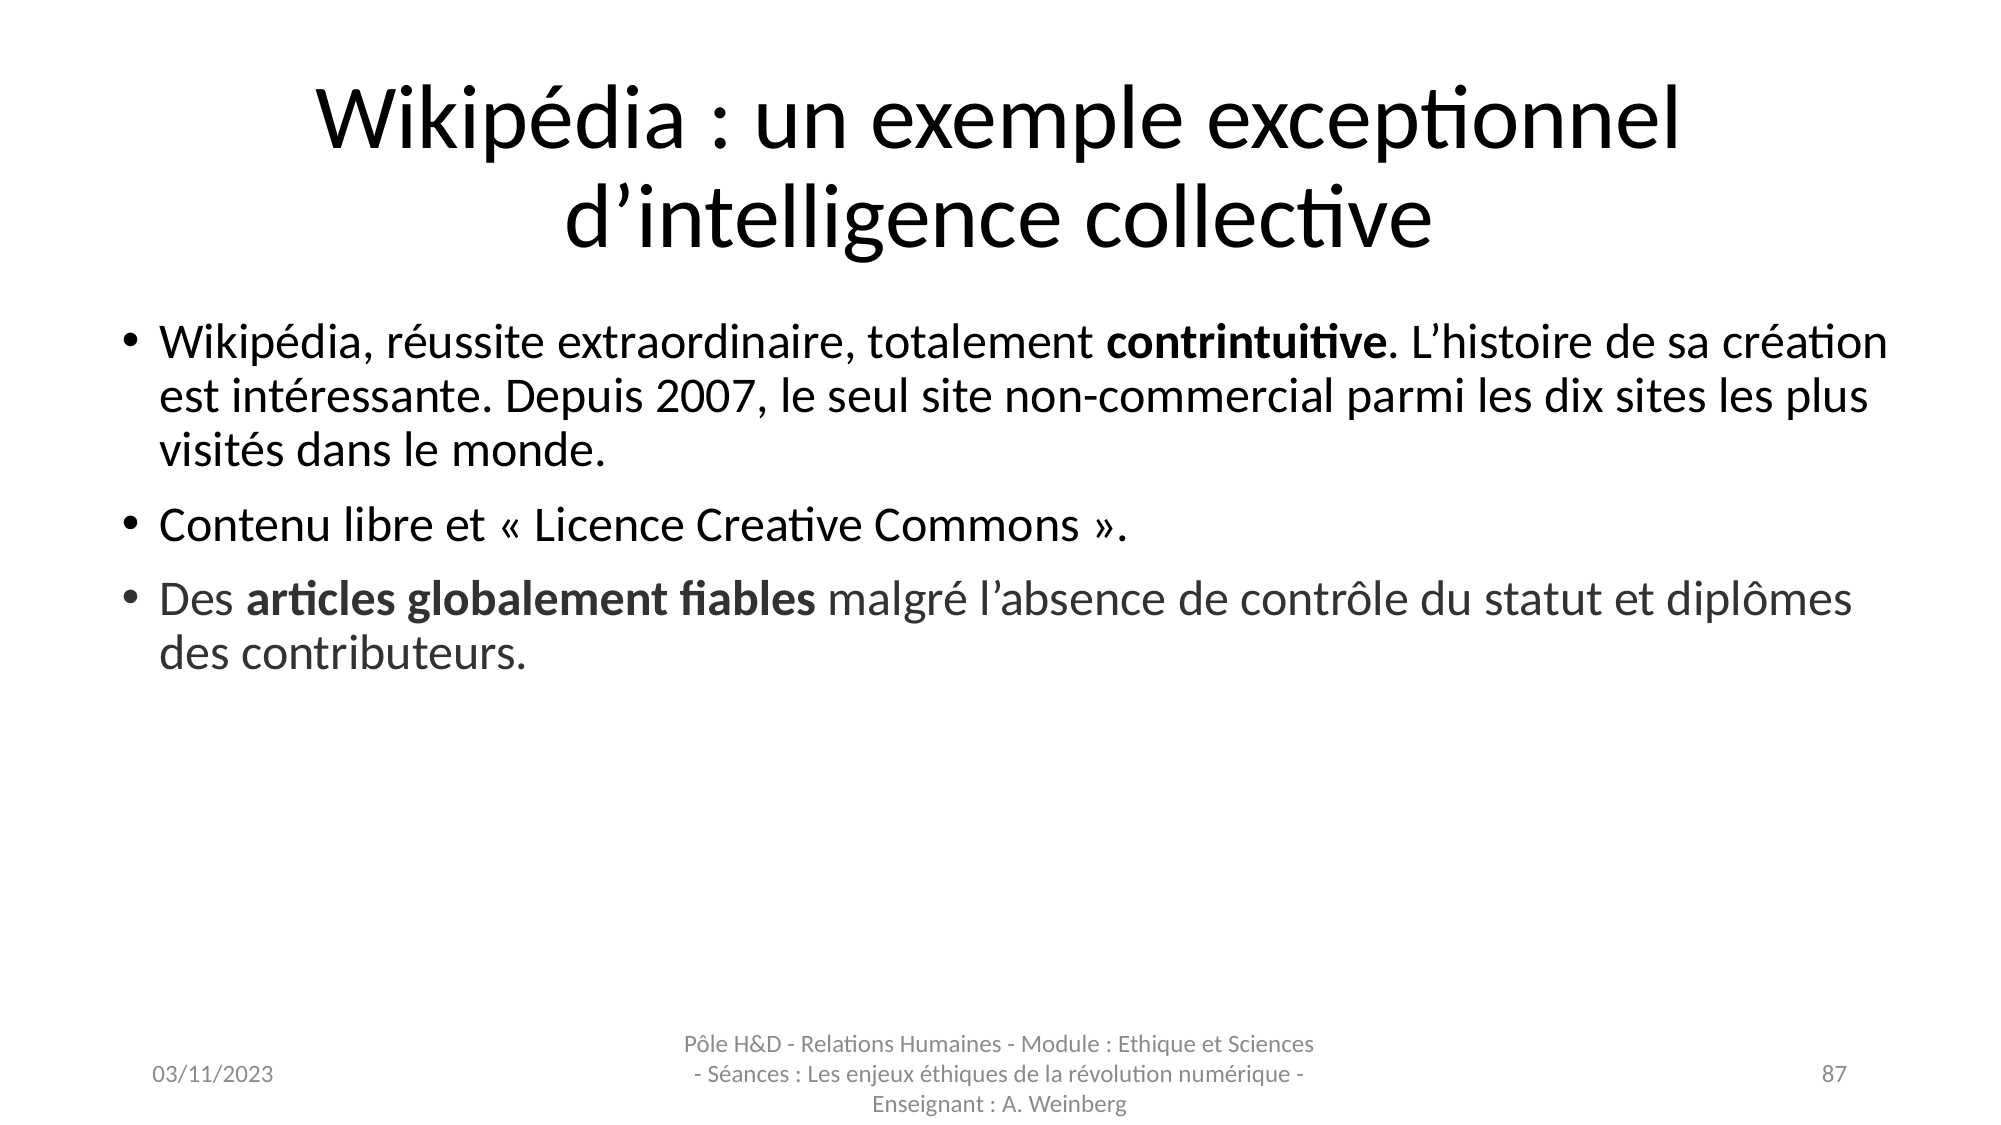

# Wikipédia : un exemple exceptionnel d’intelligence collective
Wikipédia, réussite extraordinaire, totalement contrintuitive. L’histoire de sa création est intéressante. Depuis 2007, le seul site non-commercial parmi les dix sites les plus visités dans le monde.
Contenu libre et « Licence Creative Commons ».
Des articles globalement fiables malgré l’absence de contrôle du statut et diplômes des contributeurs.

03/11/2023
Pôle H&D - Relations Humaines - Module : Ethique et Sciences - Séances : Les enjeux éthiques de la révolution numérique - Enseignant : A. Weinberg
87